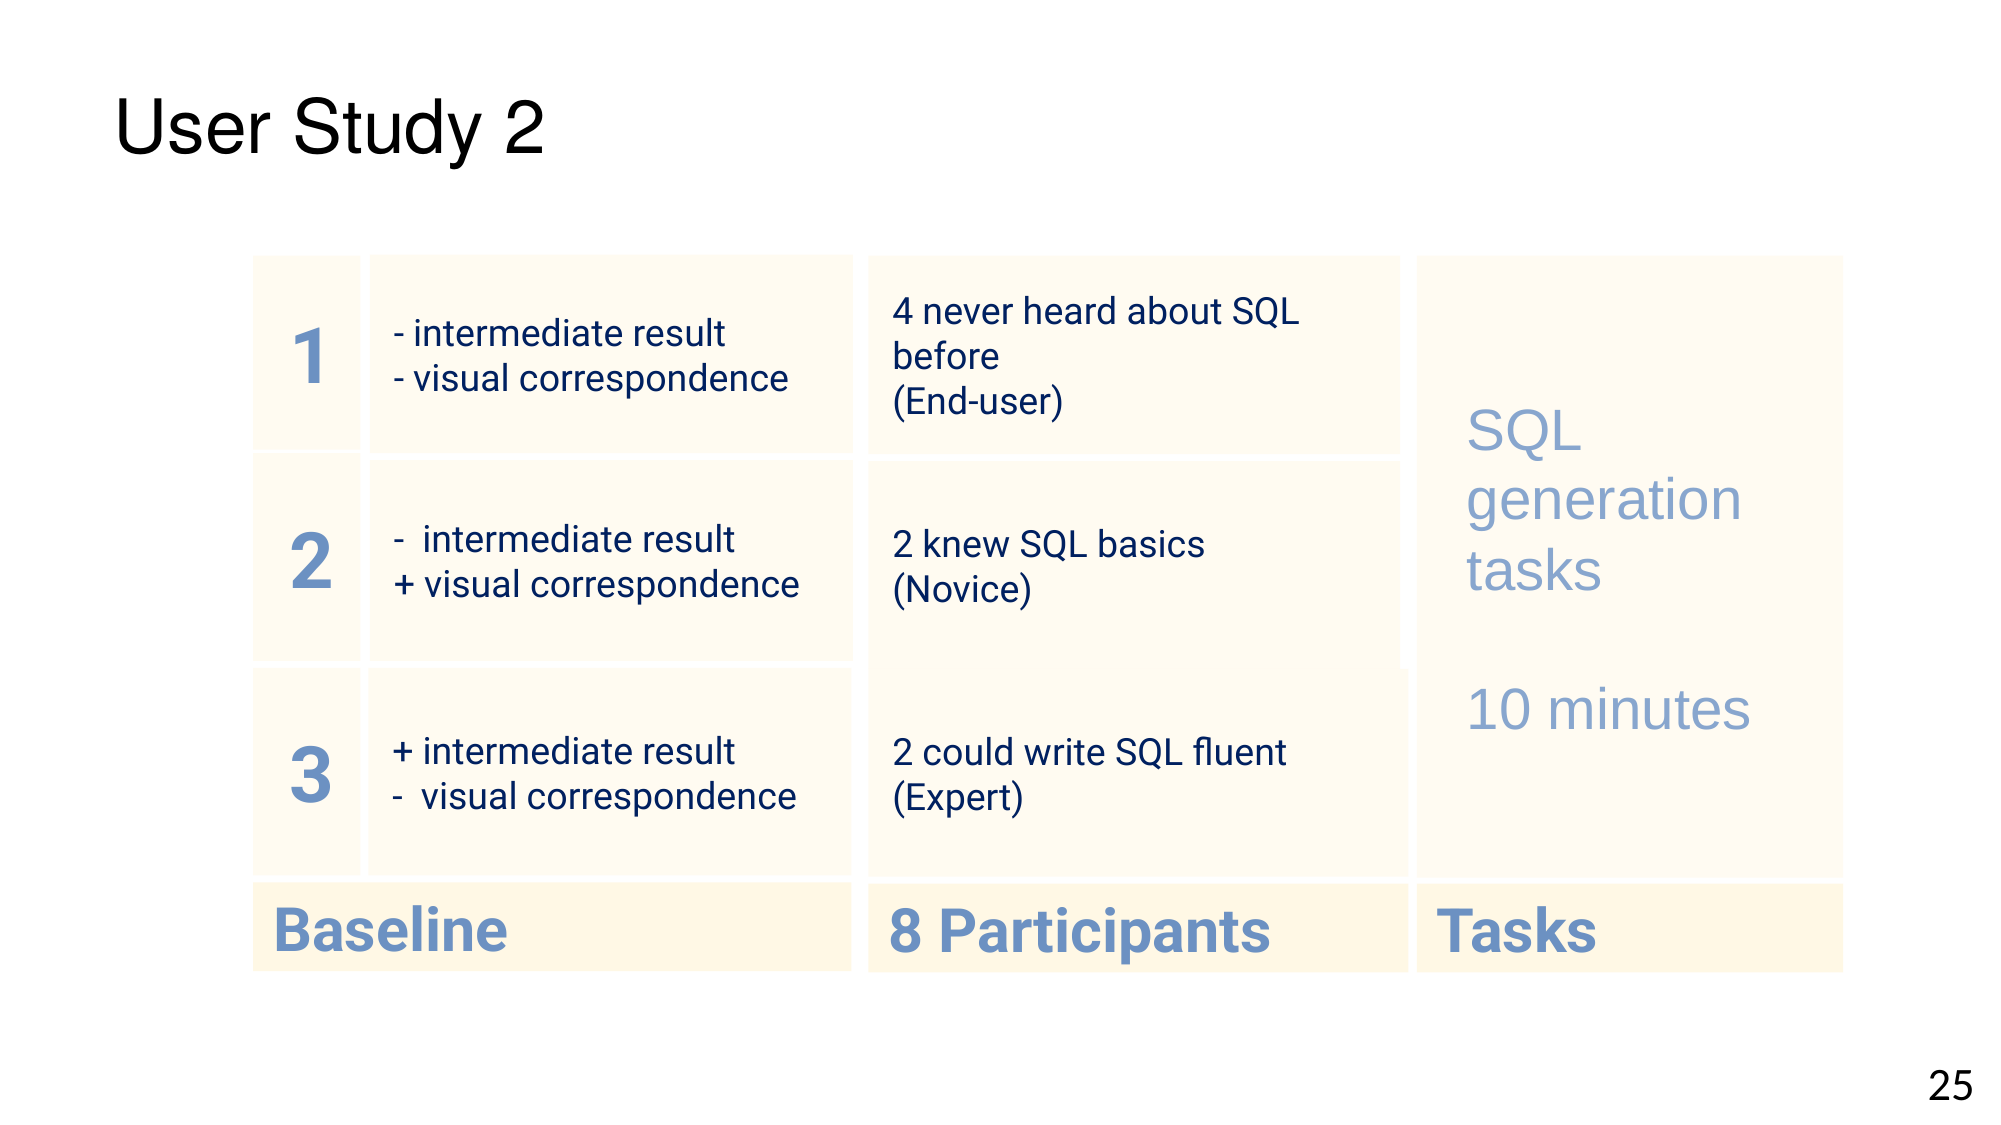

# User Study 2
- intermediate result
- visual correspondence
1
2
-  intermediate result
+ visual correspondence
3
+ intermediate result
-  visual correspondence
Baseline
4 never heard about SQL before
(End-user)
2 knew SQL basics
(Novice)
2 could write SQL fluent
(Expert)
8 Participants
SQL generation tasks

10 minutes
Tasks
25